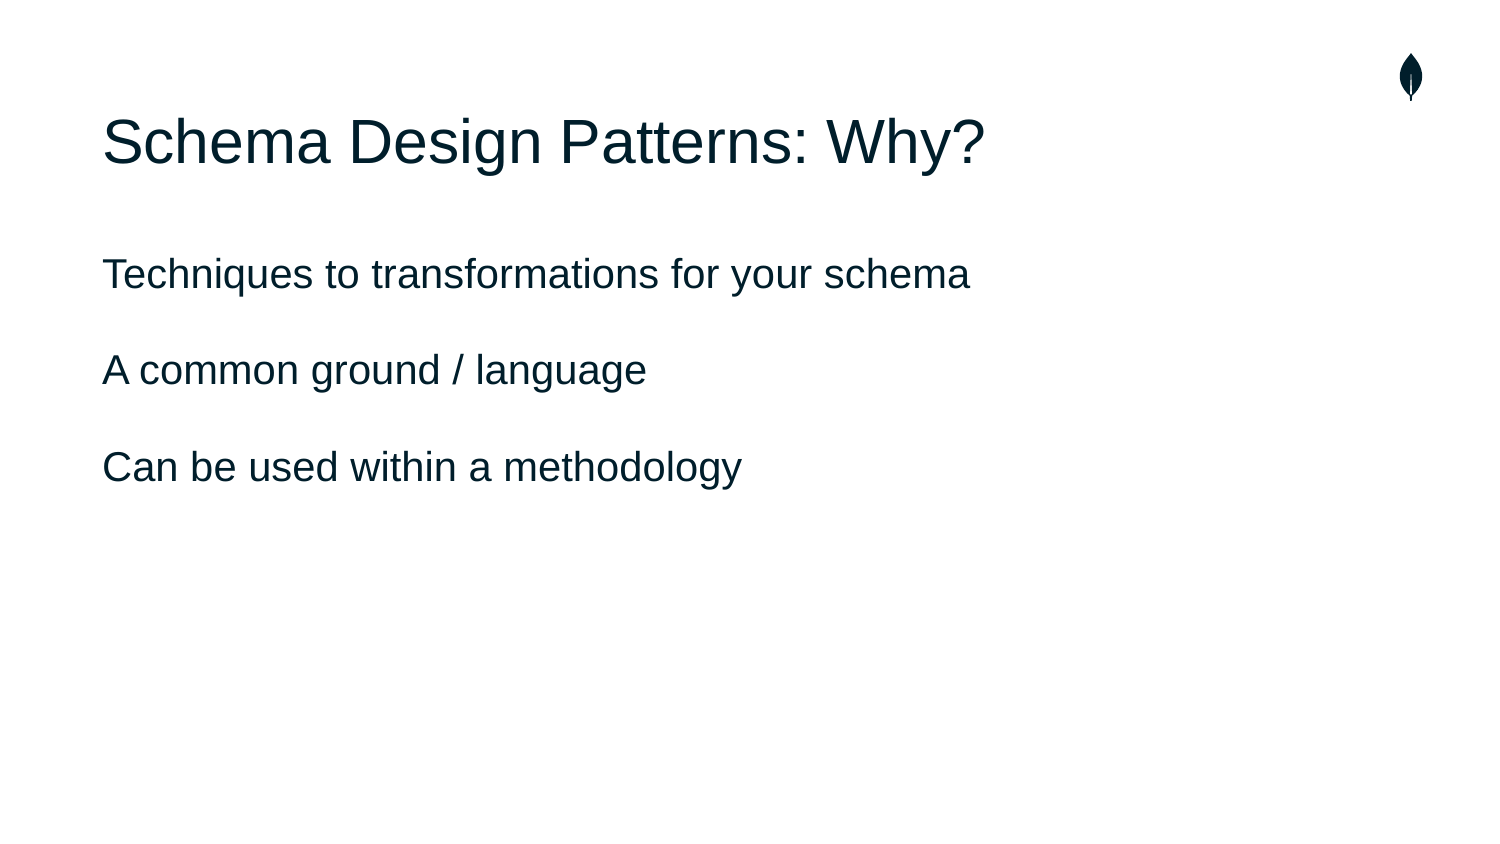

# Schema Design Patterns: Why?

Techniques to transformations for your schema
A common ground / language
Can be used within a methodology